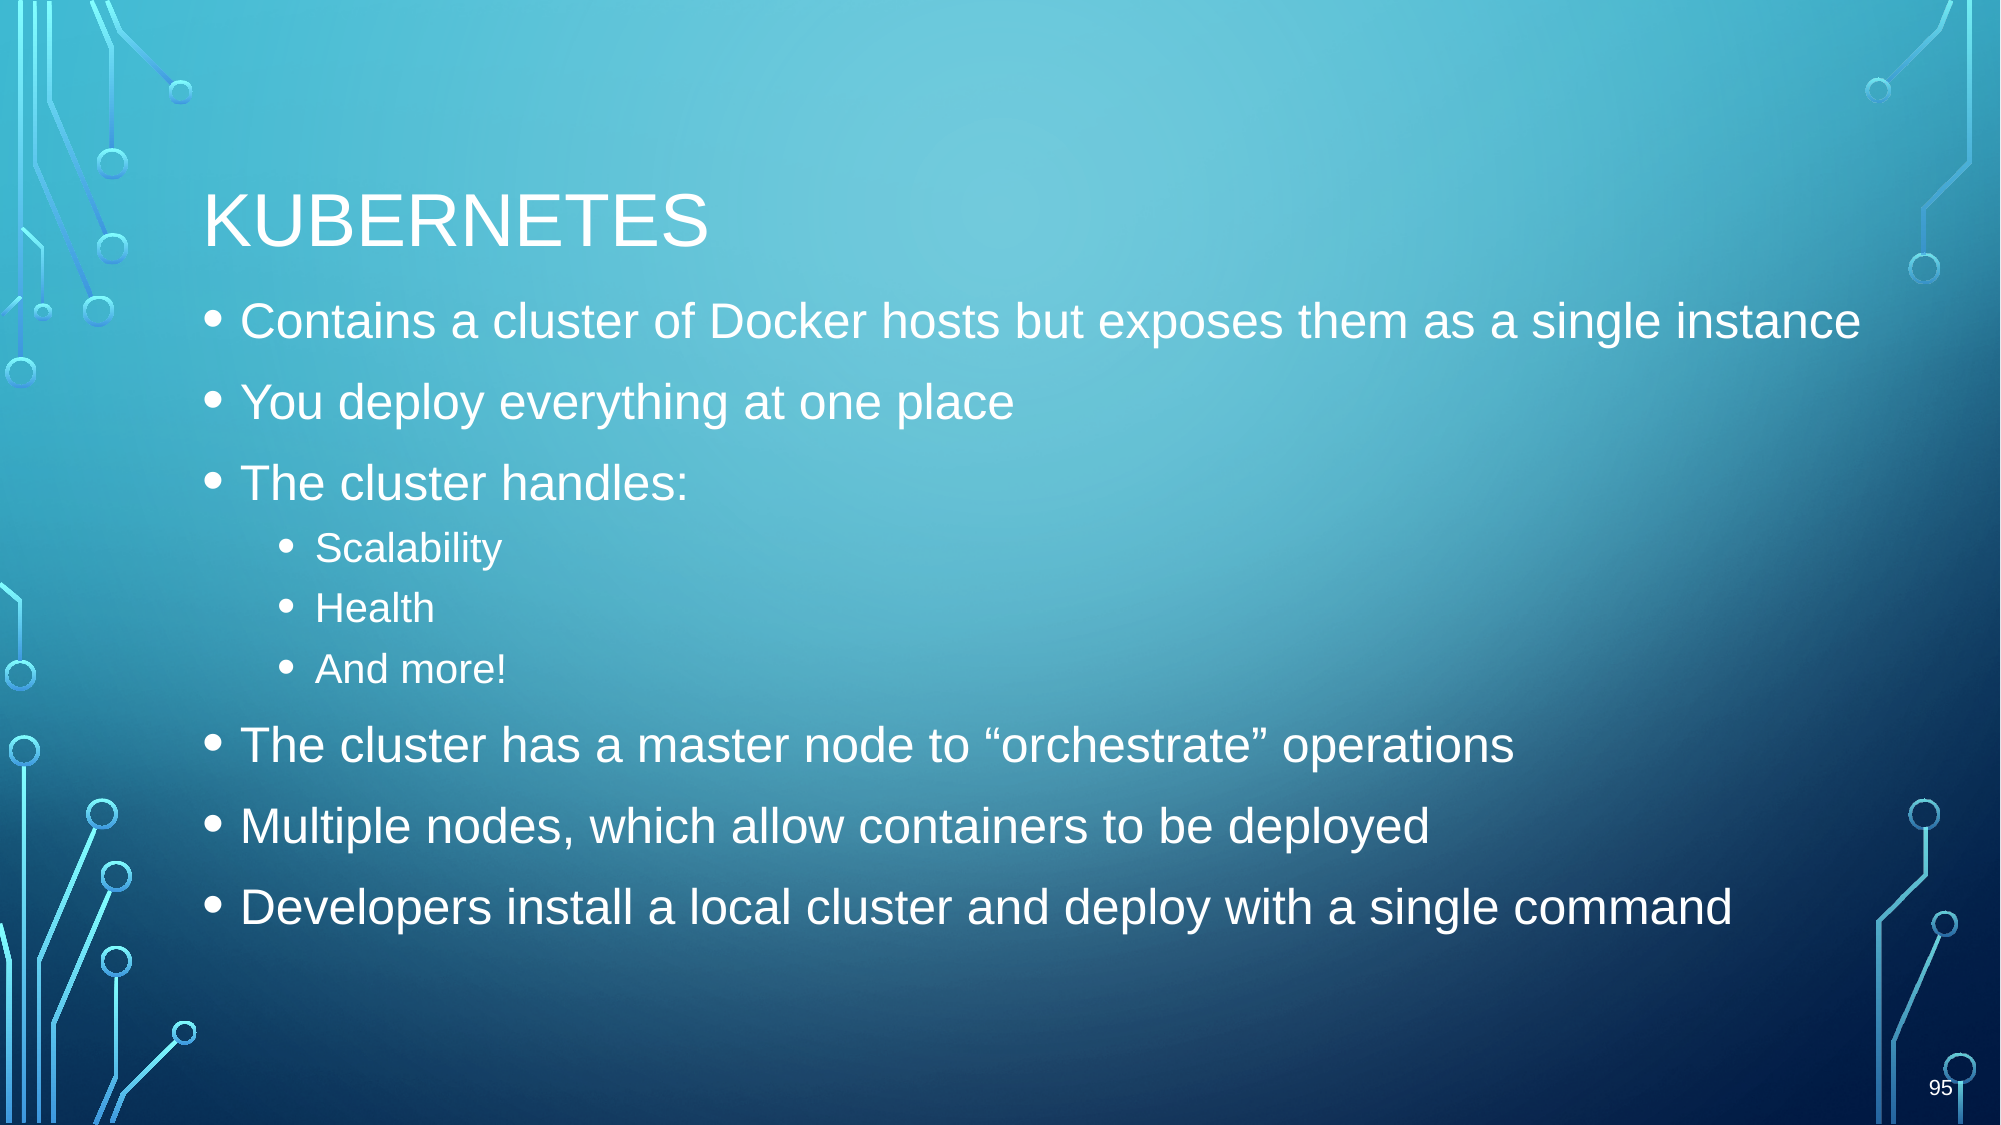

# KUBERNETES
Contains a cluster of Docker hosts but exposes them as a single instance
You deploy everything at one place
The cluster handles:
Scalability
Health
And more!
The cluster has a master node to “orchestrate” operations
Multiple nodes, which allow containers to be deployed
Developers install a local cluster and deploy with a single command
95